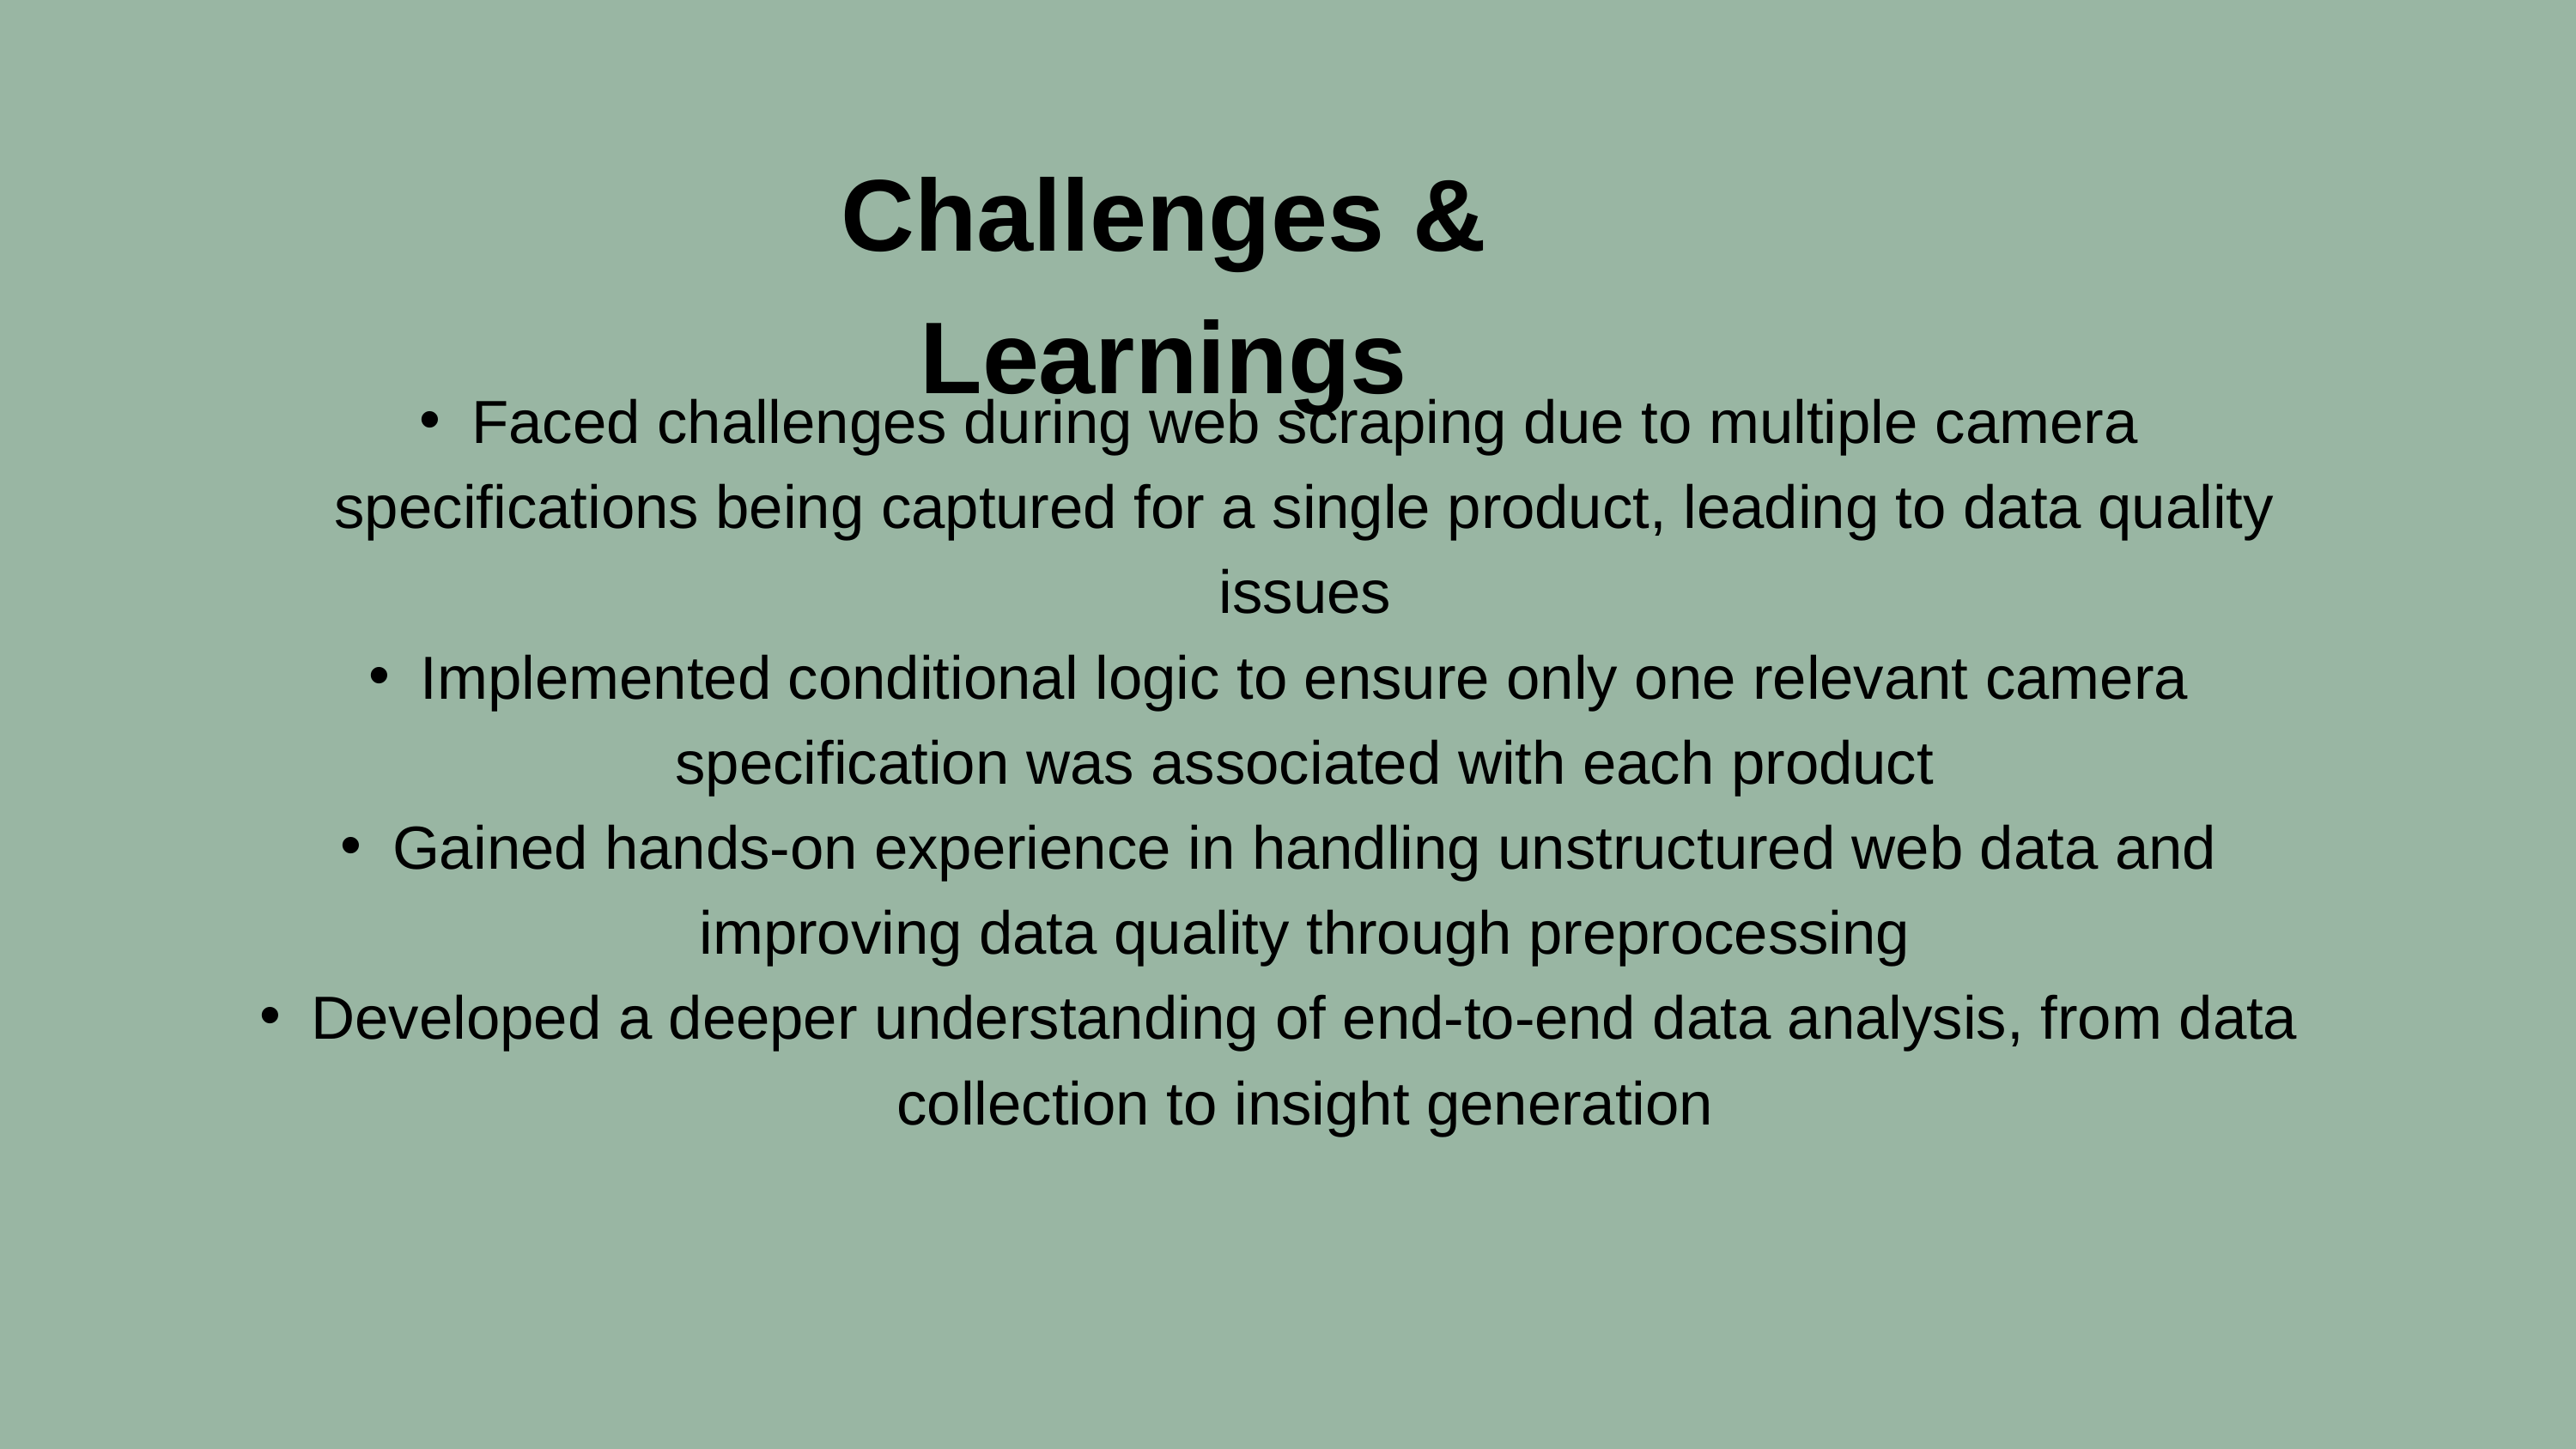

Challenges & Learnings
Faced challenges during web scraping due to multiple camera specifications being captured for a single product, leading to data quality issues
Implemented conditional logic to ensure only one relevant camera specification was associated with each product
Gained hands-on experience in handling unstructured web data and improving data quality through preprocessing
Developed a deeper understanding of end-to-end data analysis, from data collection to insight generation